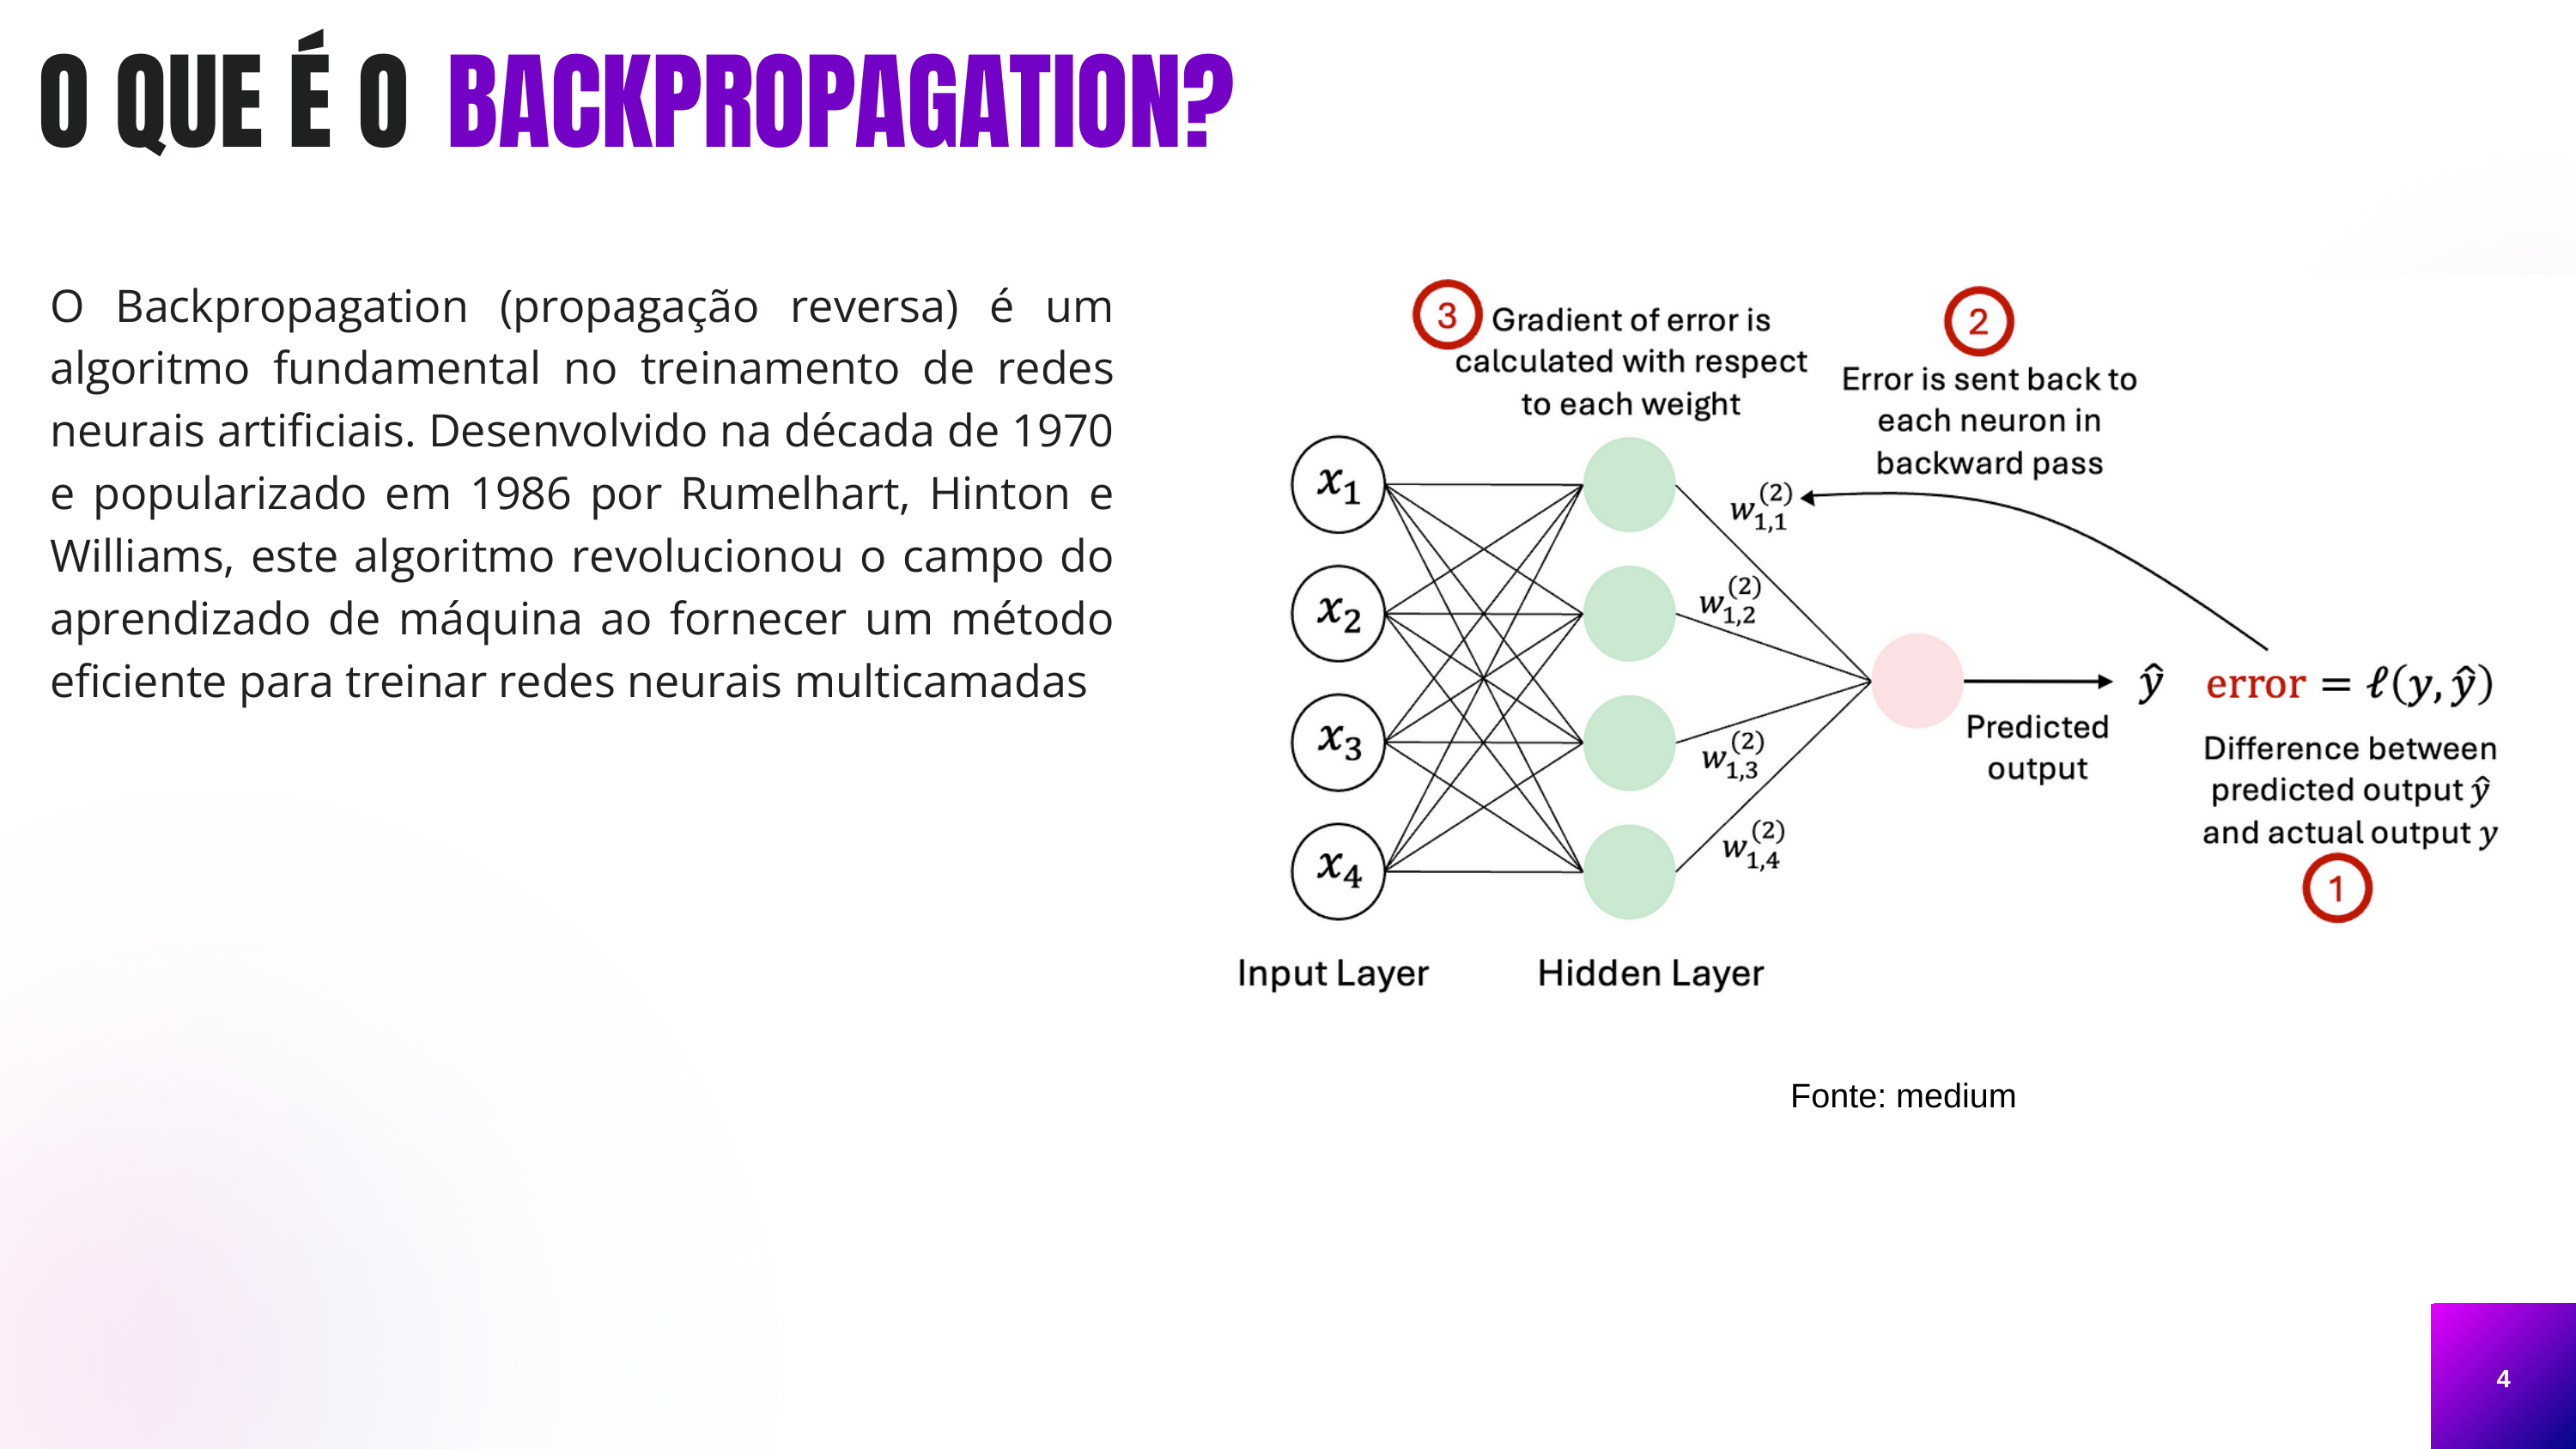

O QUE É O
BACKPROPAGATION?

O Backpropagation (propagação reversa) é um algoritmo fundamental no treinamento de redes neurais artificiais. Desenvolvido na década de 1970 e popularizado em 1986 por Rumelhart, Hinton e Williams, este algoritmo revolucionou o campo do aprendizado de máquina ao fornecer um método eficiente para treinar redes neurais multicamadas

Fonte: medium

4